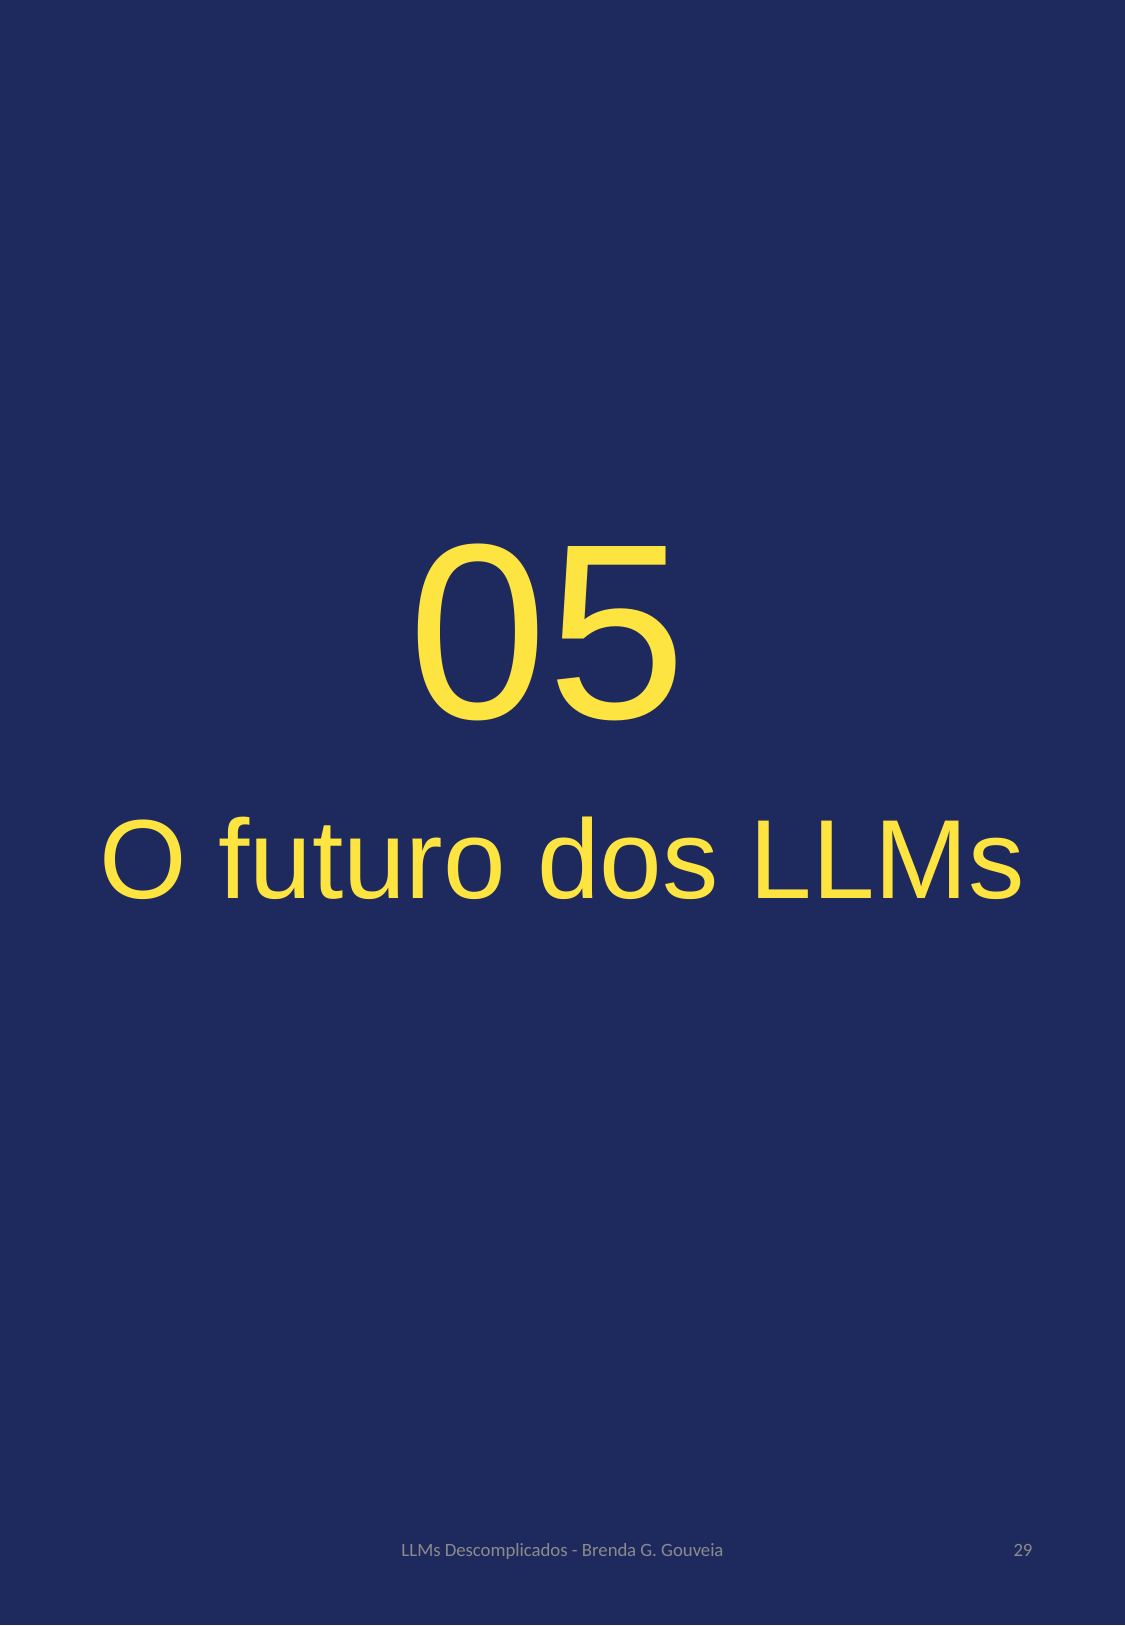

05
O futuro dos LLMs
LLMs Descomplicados - Brenda G. Gouveia
29